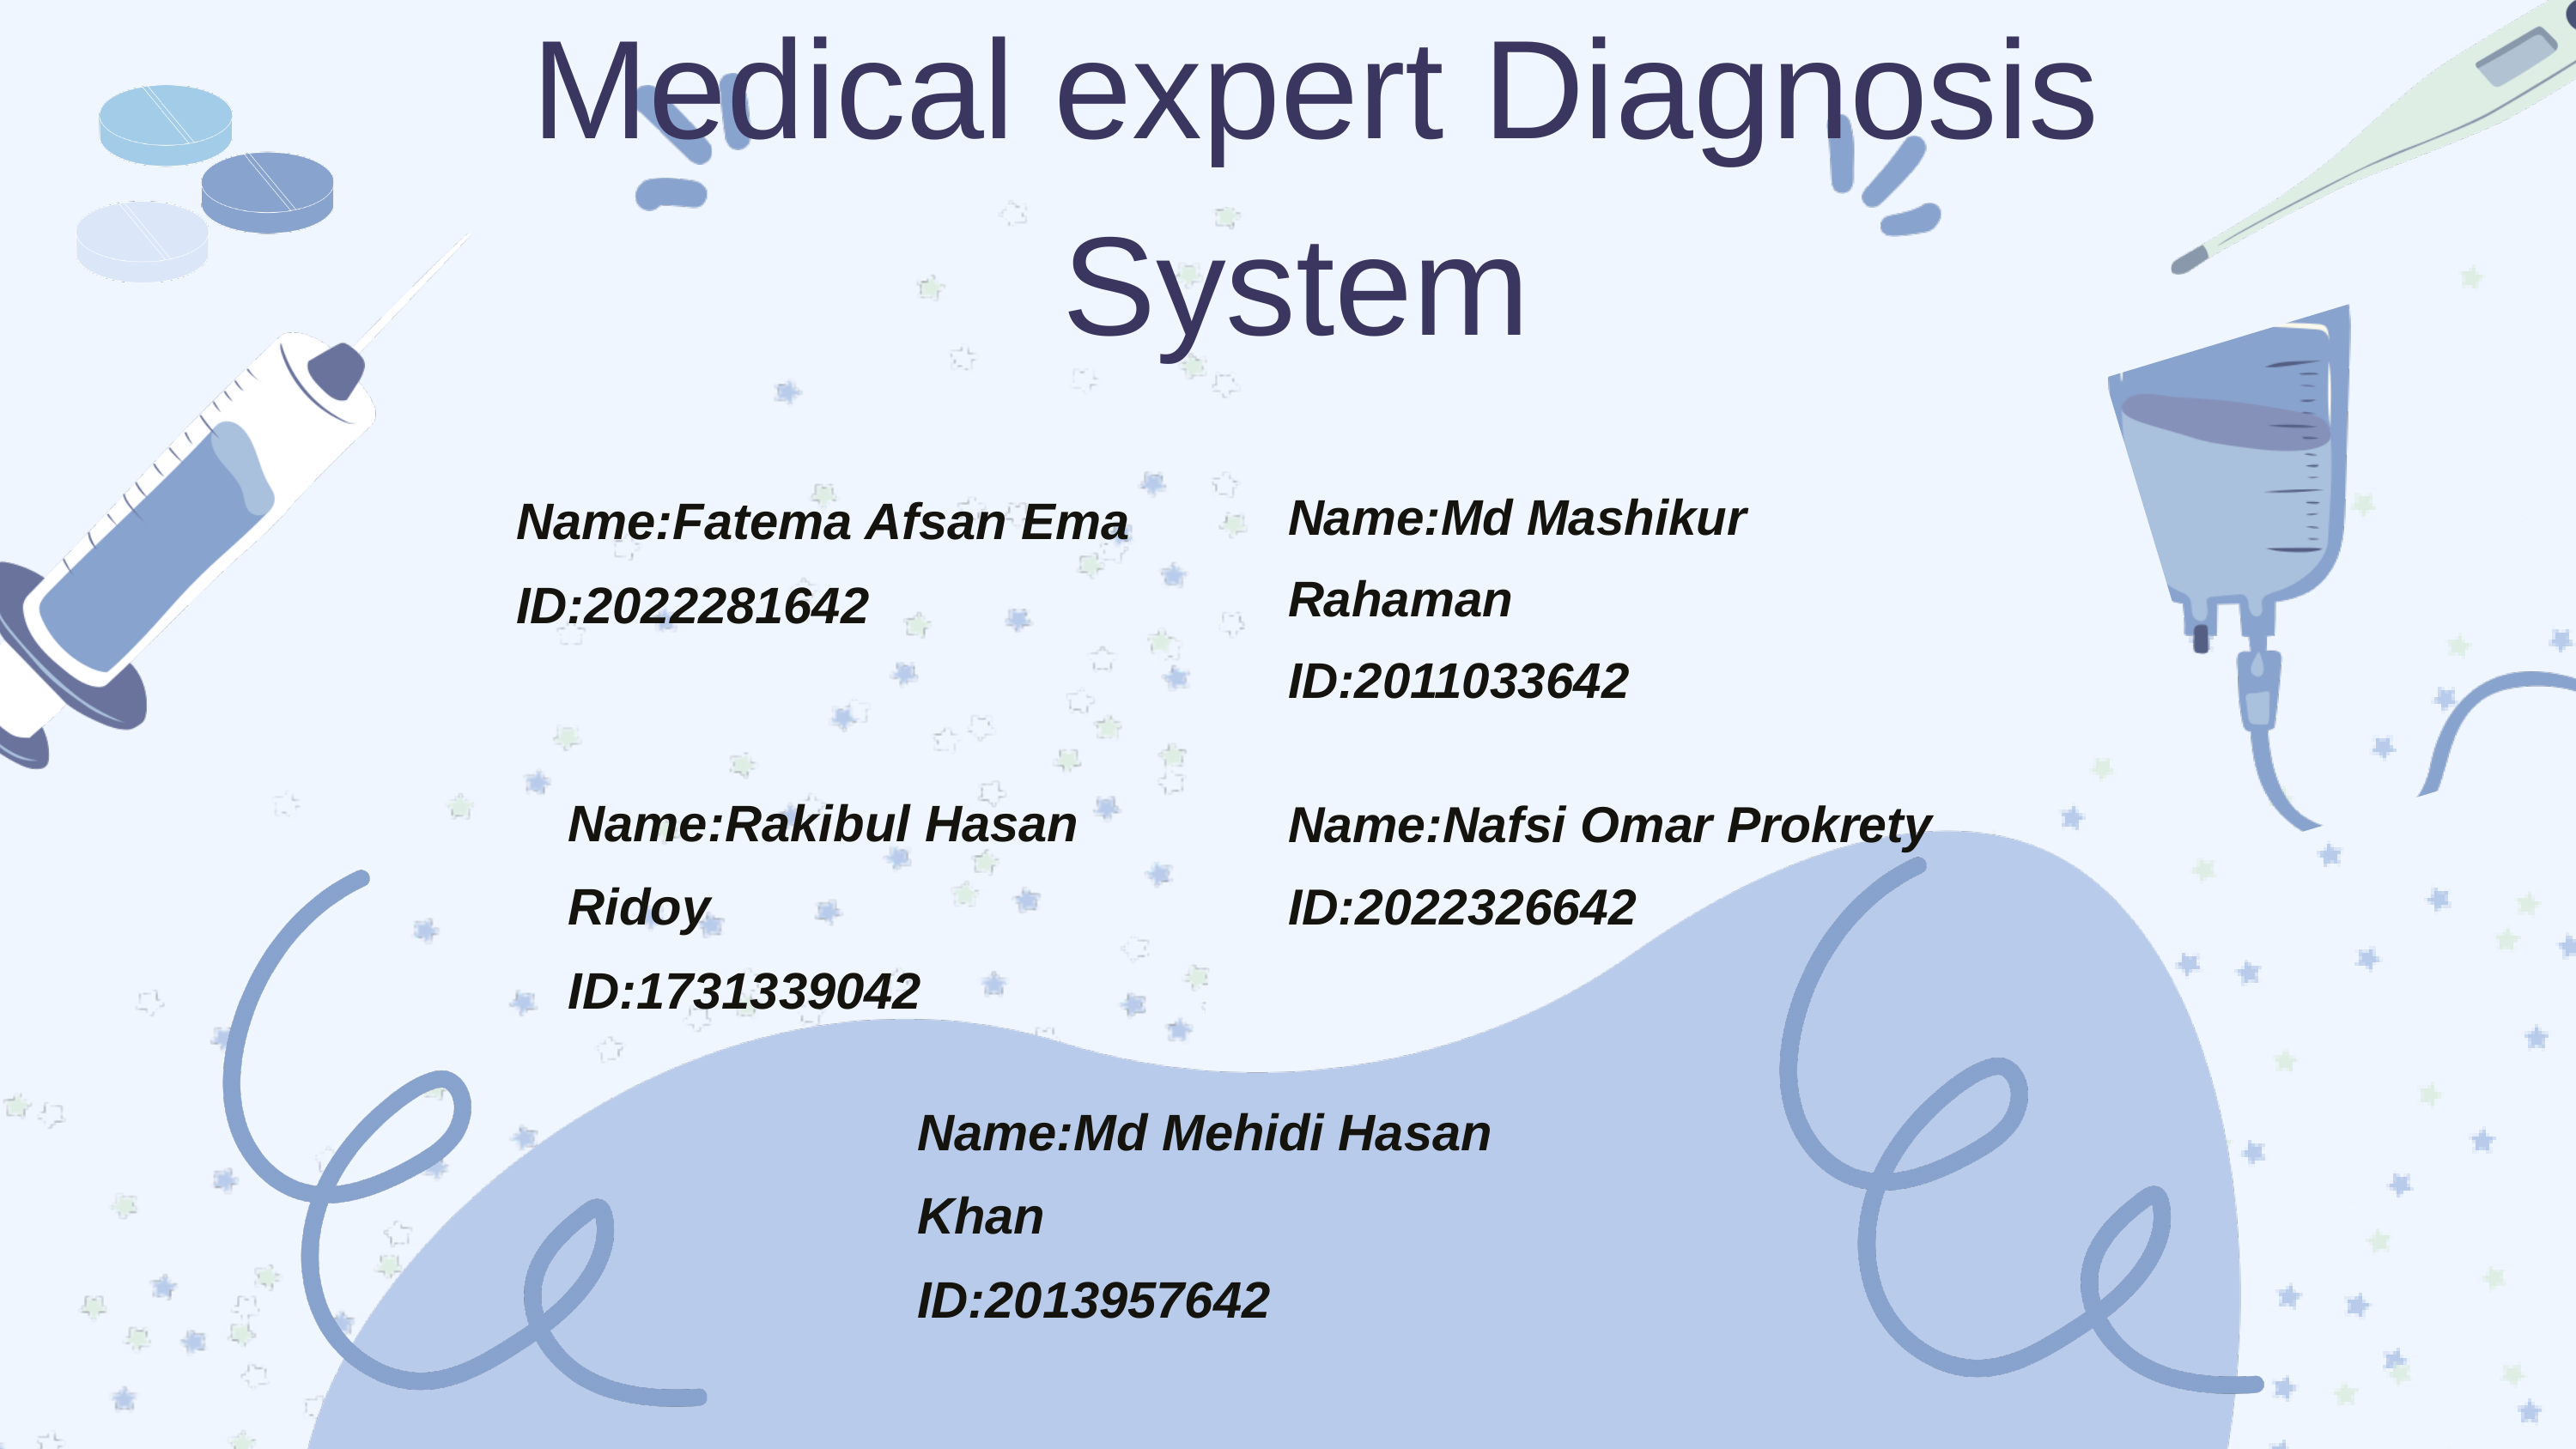

Medical expert Diagnosis System

Name:Md Mashikur Rahaman
ID:2011033642
Name:Fatema Afsan Ema
ID:2022281642
Name:Rakibul Hasan Ridoy
ID:1731339042
Name:Nafsi Omar Prokrety
ID:2022326642

Name:Md Mehidi Hasan Khan
ID:2013957642